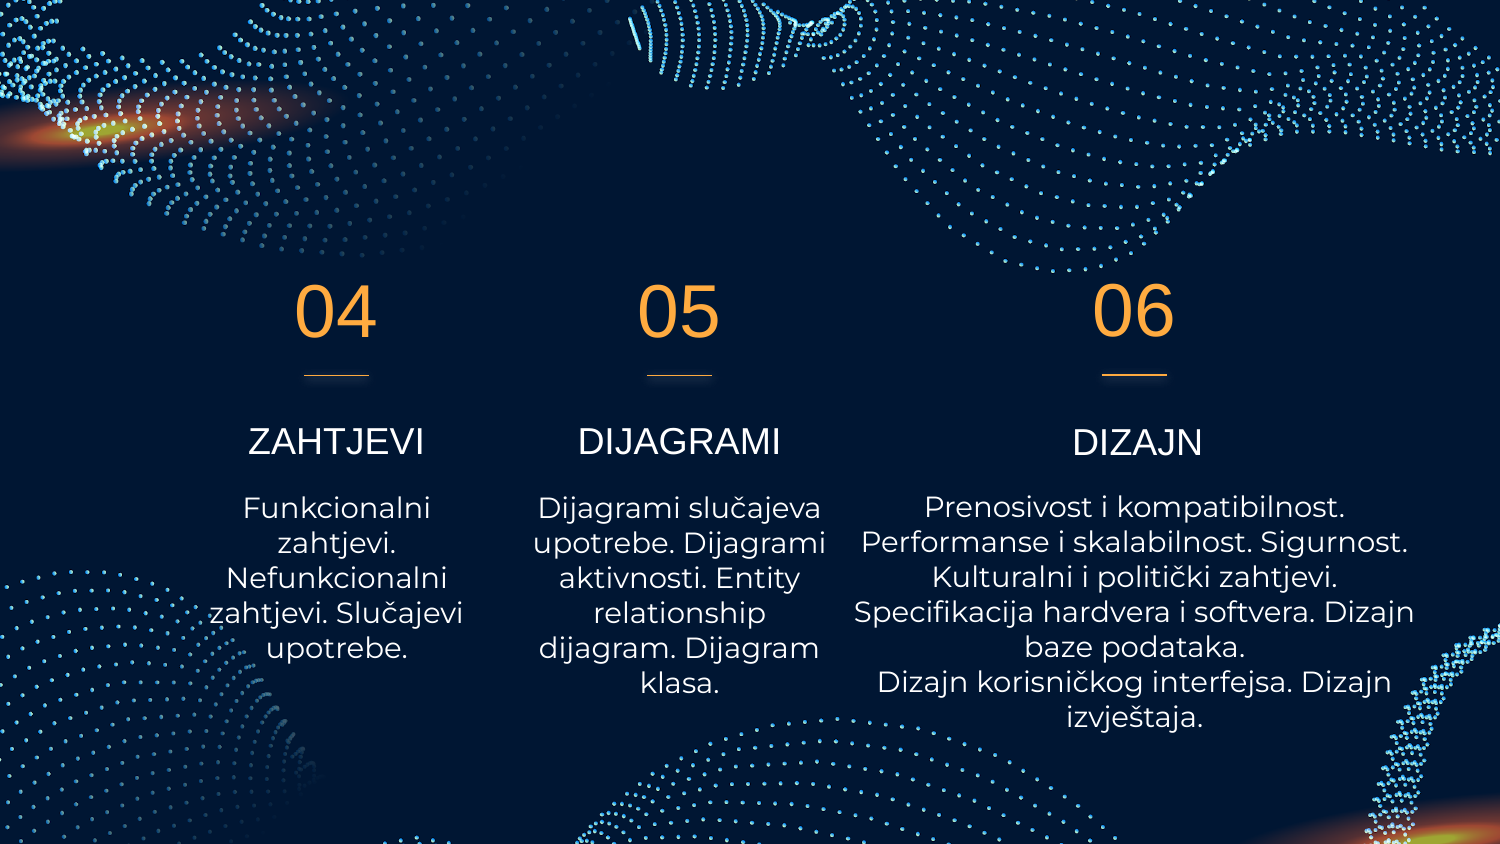

06
04
05
ZAHTJEVI
# DIJAGRAMI
DIZAJN
Prenosivost i kompatibilnost. Performanse i skalabilnost. Sigurnost. Kulturalni i politički zahtjevi. Specifikacija hardvera i softvera. Dizajn baze podataka.
Dizajn korisničkog interfejsa. Dizajn izvještaja.
Funkcionalni zahtjevi. Nefunkcionalni zahtjevi. Slučajevi upotrebe.
Dijagrami slučajeva upotrebe. Dijagrami aktivnosti. Entity relationship dijagram. Dijagram klasa.